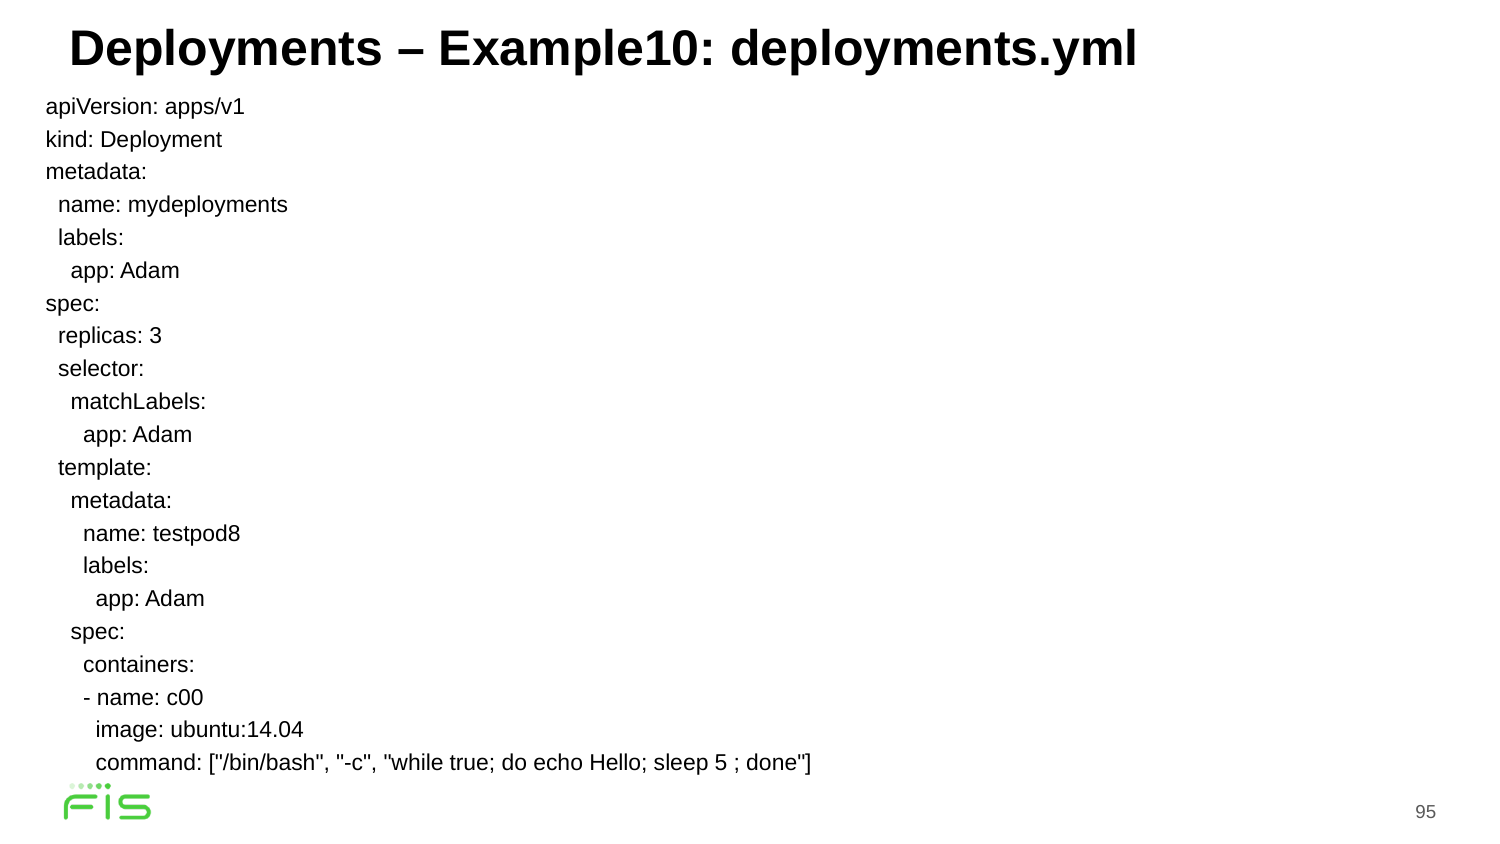

Deployments – Example10: deployments.yml
apiVersion: apps/v1
kind: Deployment
metadata:
  name: mydeployments
  labels:
    app: Adam
spec:
  replicas: 3
  selector:
    matchLabels:
      app: Adam
  template:
    metadata:
      name: testpod8
      labels:
        app: Adam
    spec:
      containers:
      - name: c00
        image: ubuntu:14.04
        command: ["/bin/bash", "-c", "while true; do echo Hello; sleep 5 ; done"]
95